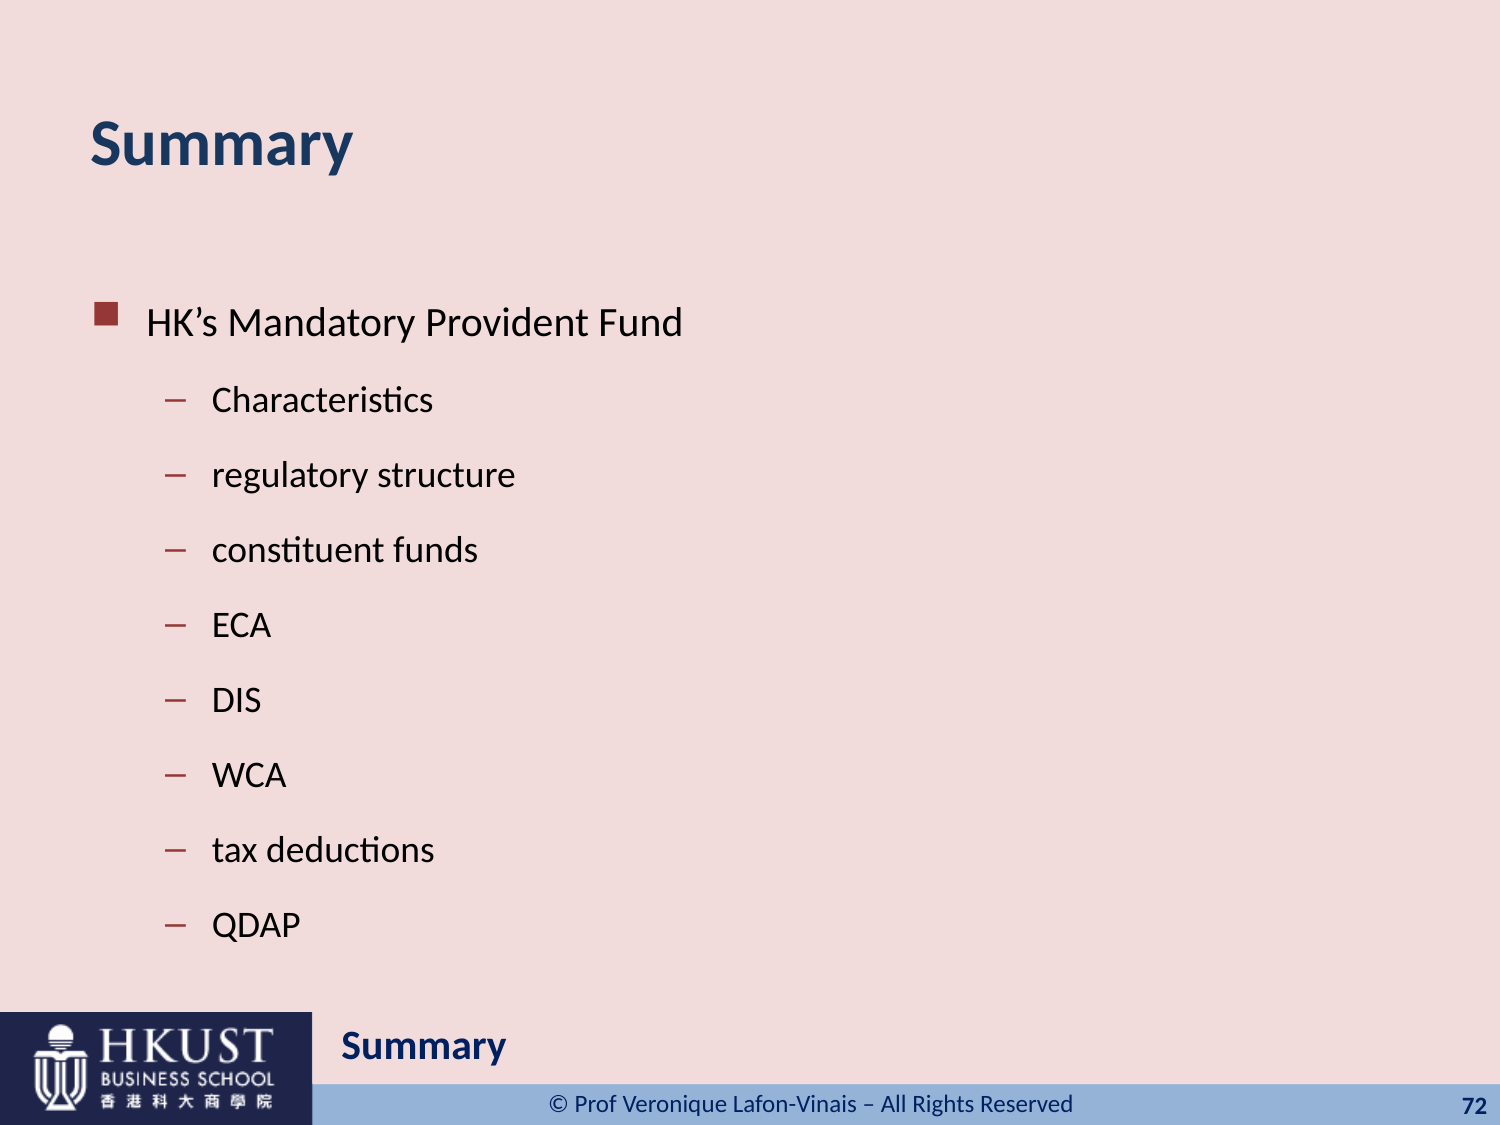

# Summary
HK’s Mandatory Provident Fund
Characteristics
regulatory structure
constituent funds
ECA
DIS
WCA
tax deductions
QDAP
Summary
72